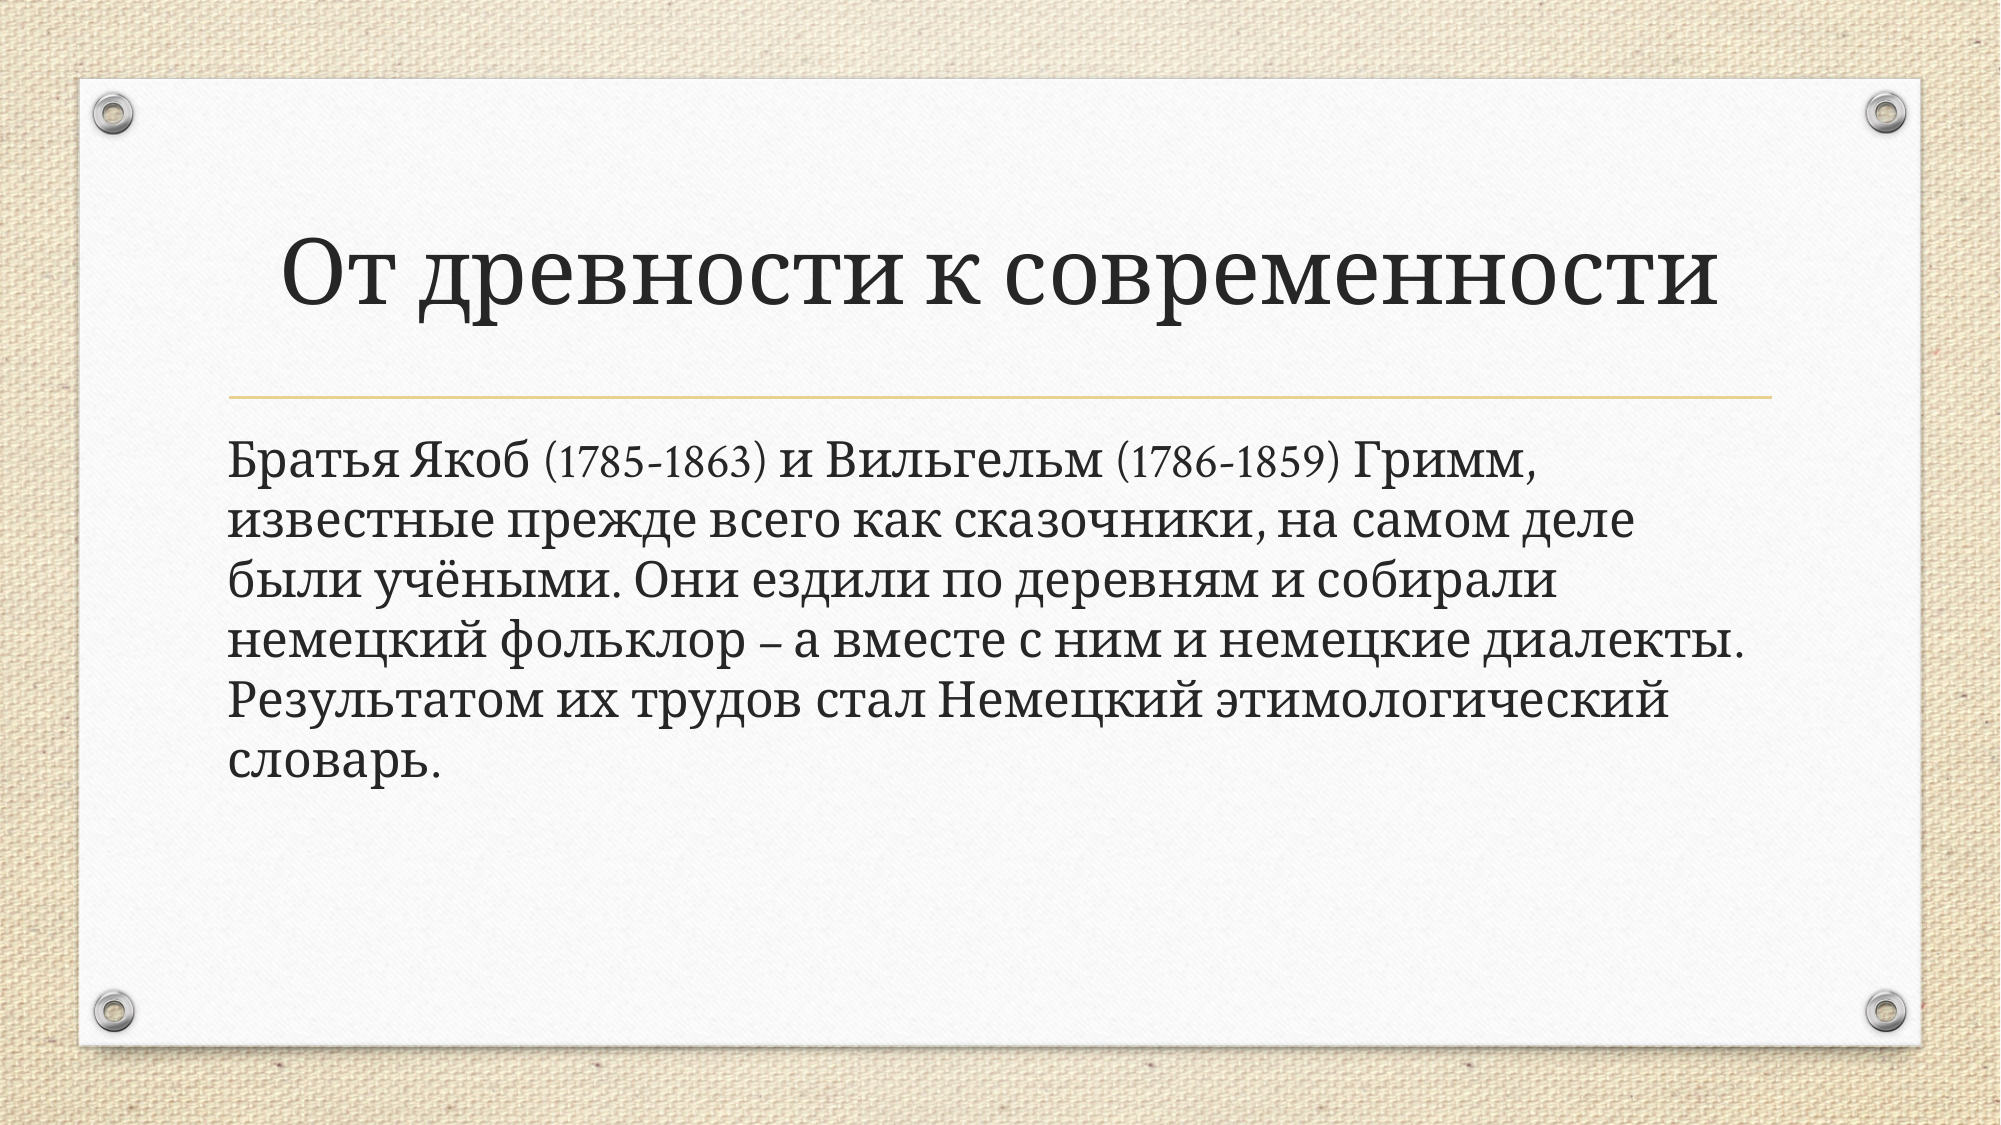

# От древности к современности
Братья Якоб (1785-1863) и Вильгельм (1786-1859) Гримм, известные прежде всего как сказочники, на самом деле были учёными. Они ездили по деревням и собирали немецкий фольклор – а вместе с ним и немецкие диалекты. Результатом их трудов стал Немецкий этимологический словарь.